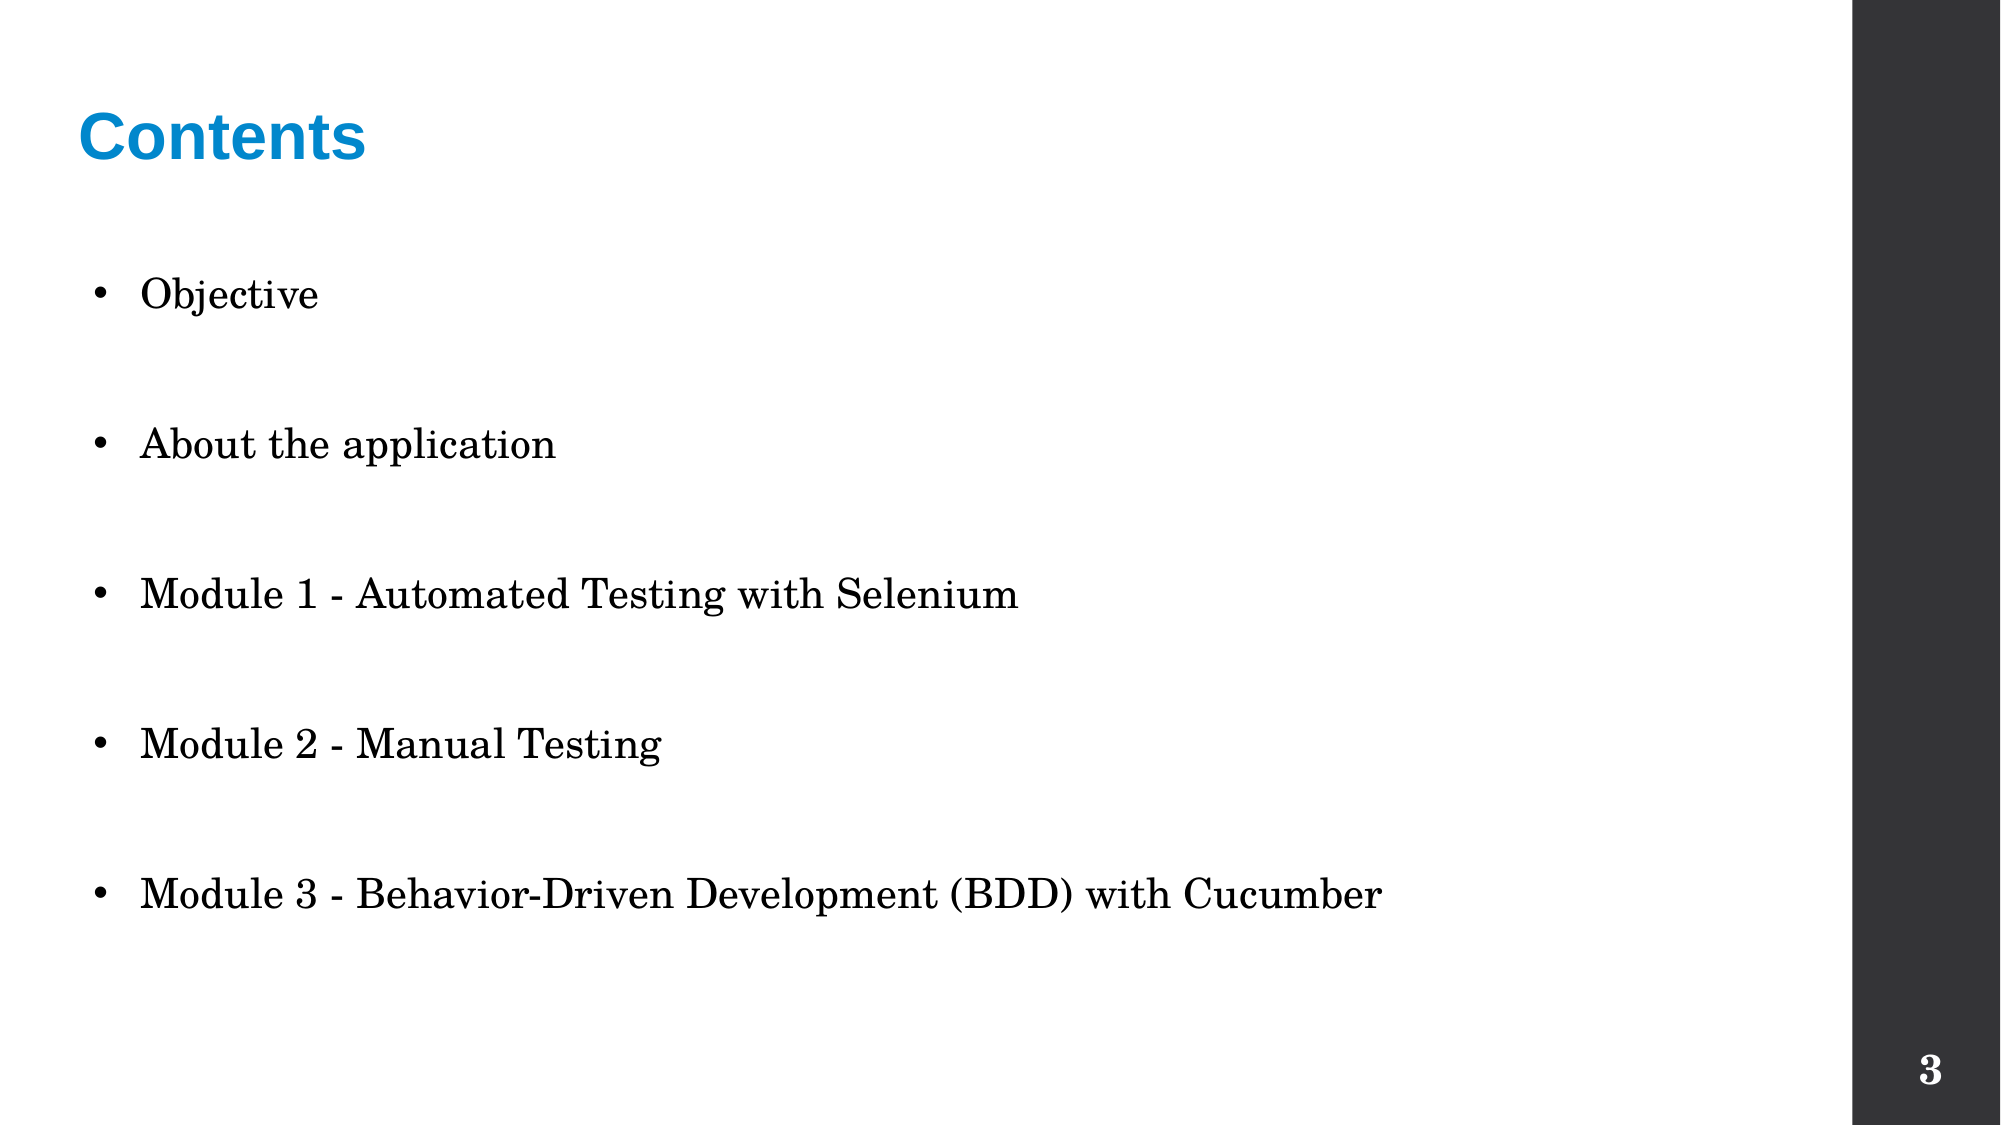

Contents
Objective

About the application

Module 1 - Automated Testing with Selenium

Module 2 - Manual Testing

Module 3 - Behavior-Driven Development (BDD) with Cucumber
3